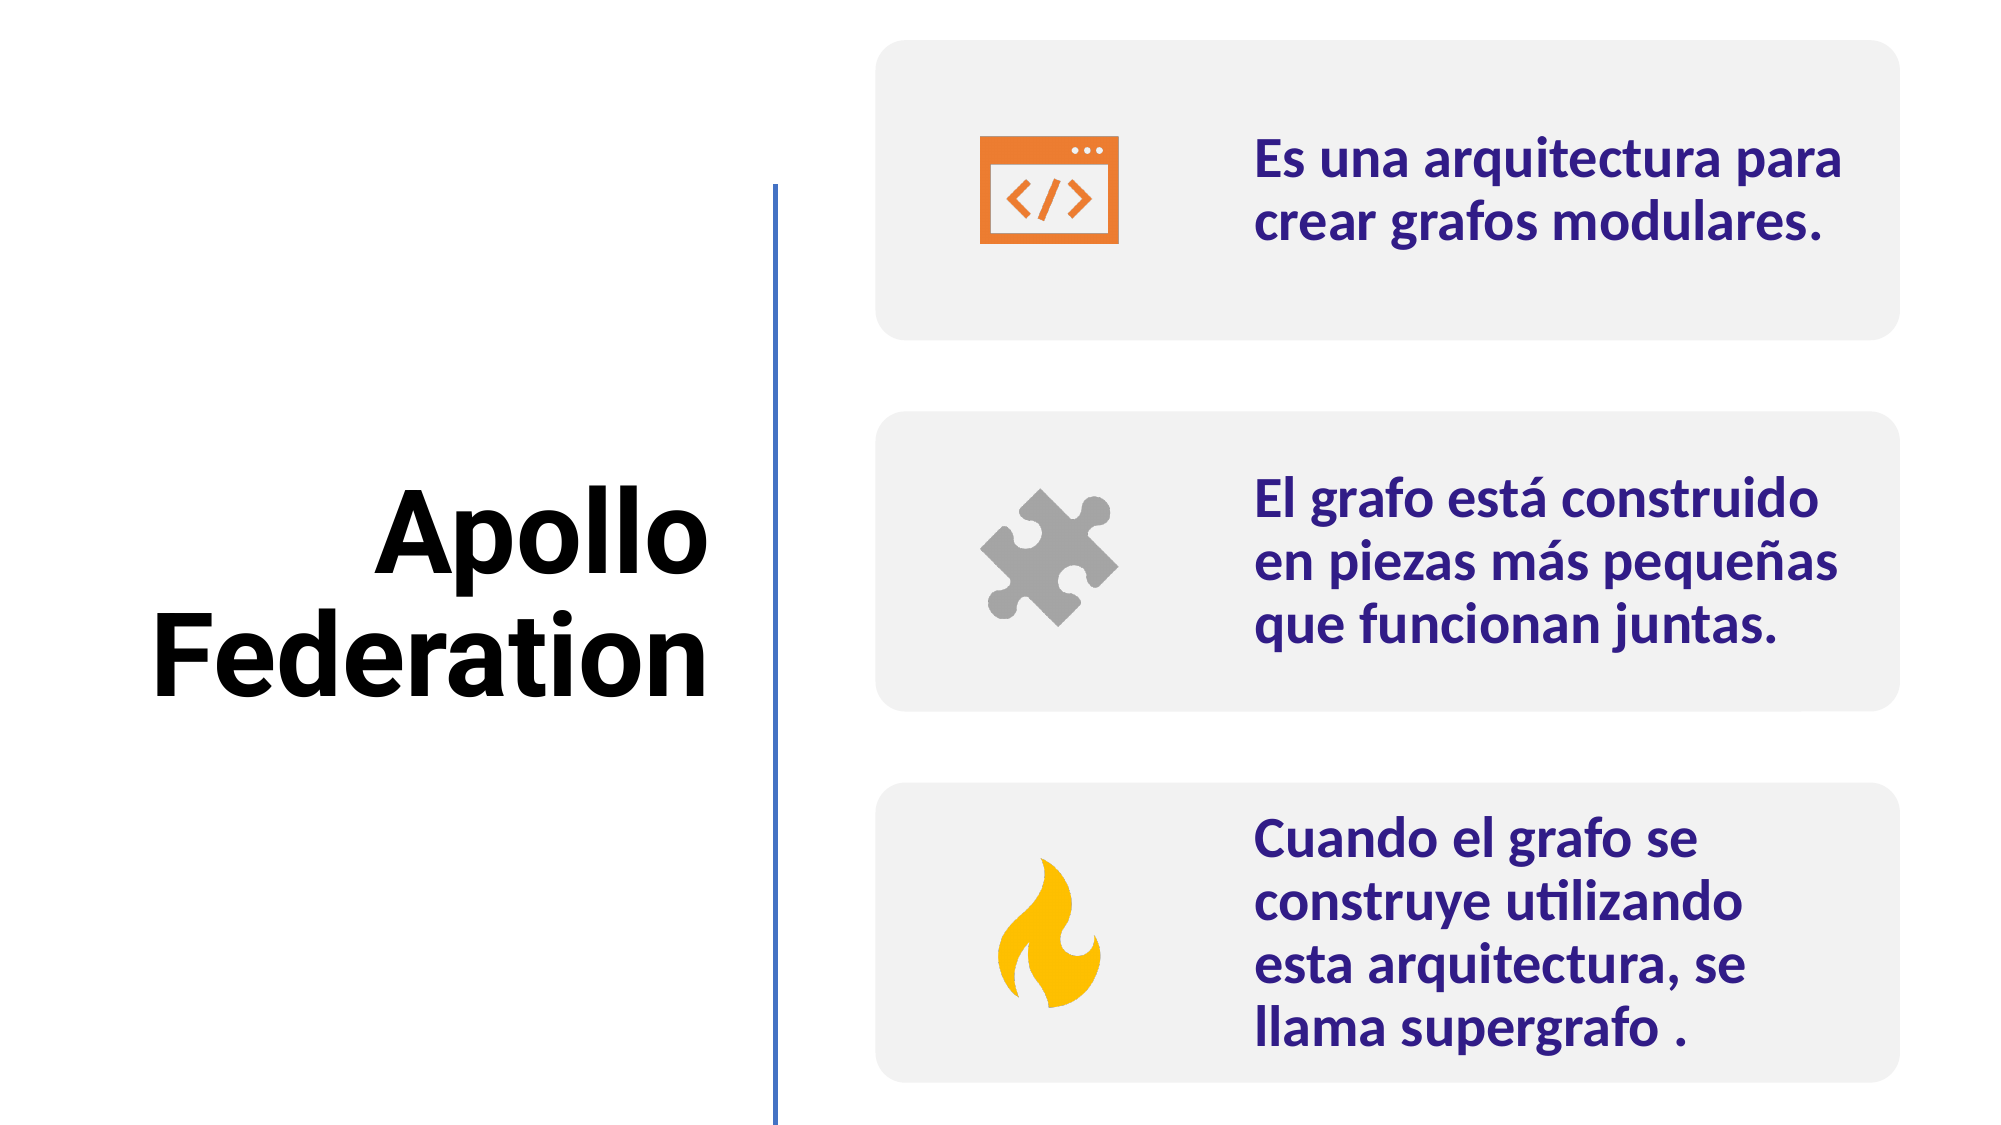

Es una arquitectura para crear grafos modulares.
El grafo está construido en piezas más pequeñas que funcionan juntas.
Cuando el grafo se construye utilizando esta arquitectura, se llama supergrafo .
# Apollo Federation